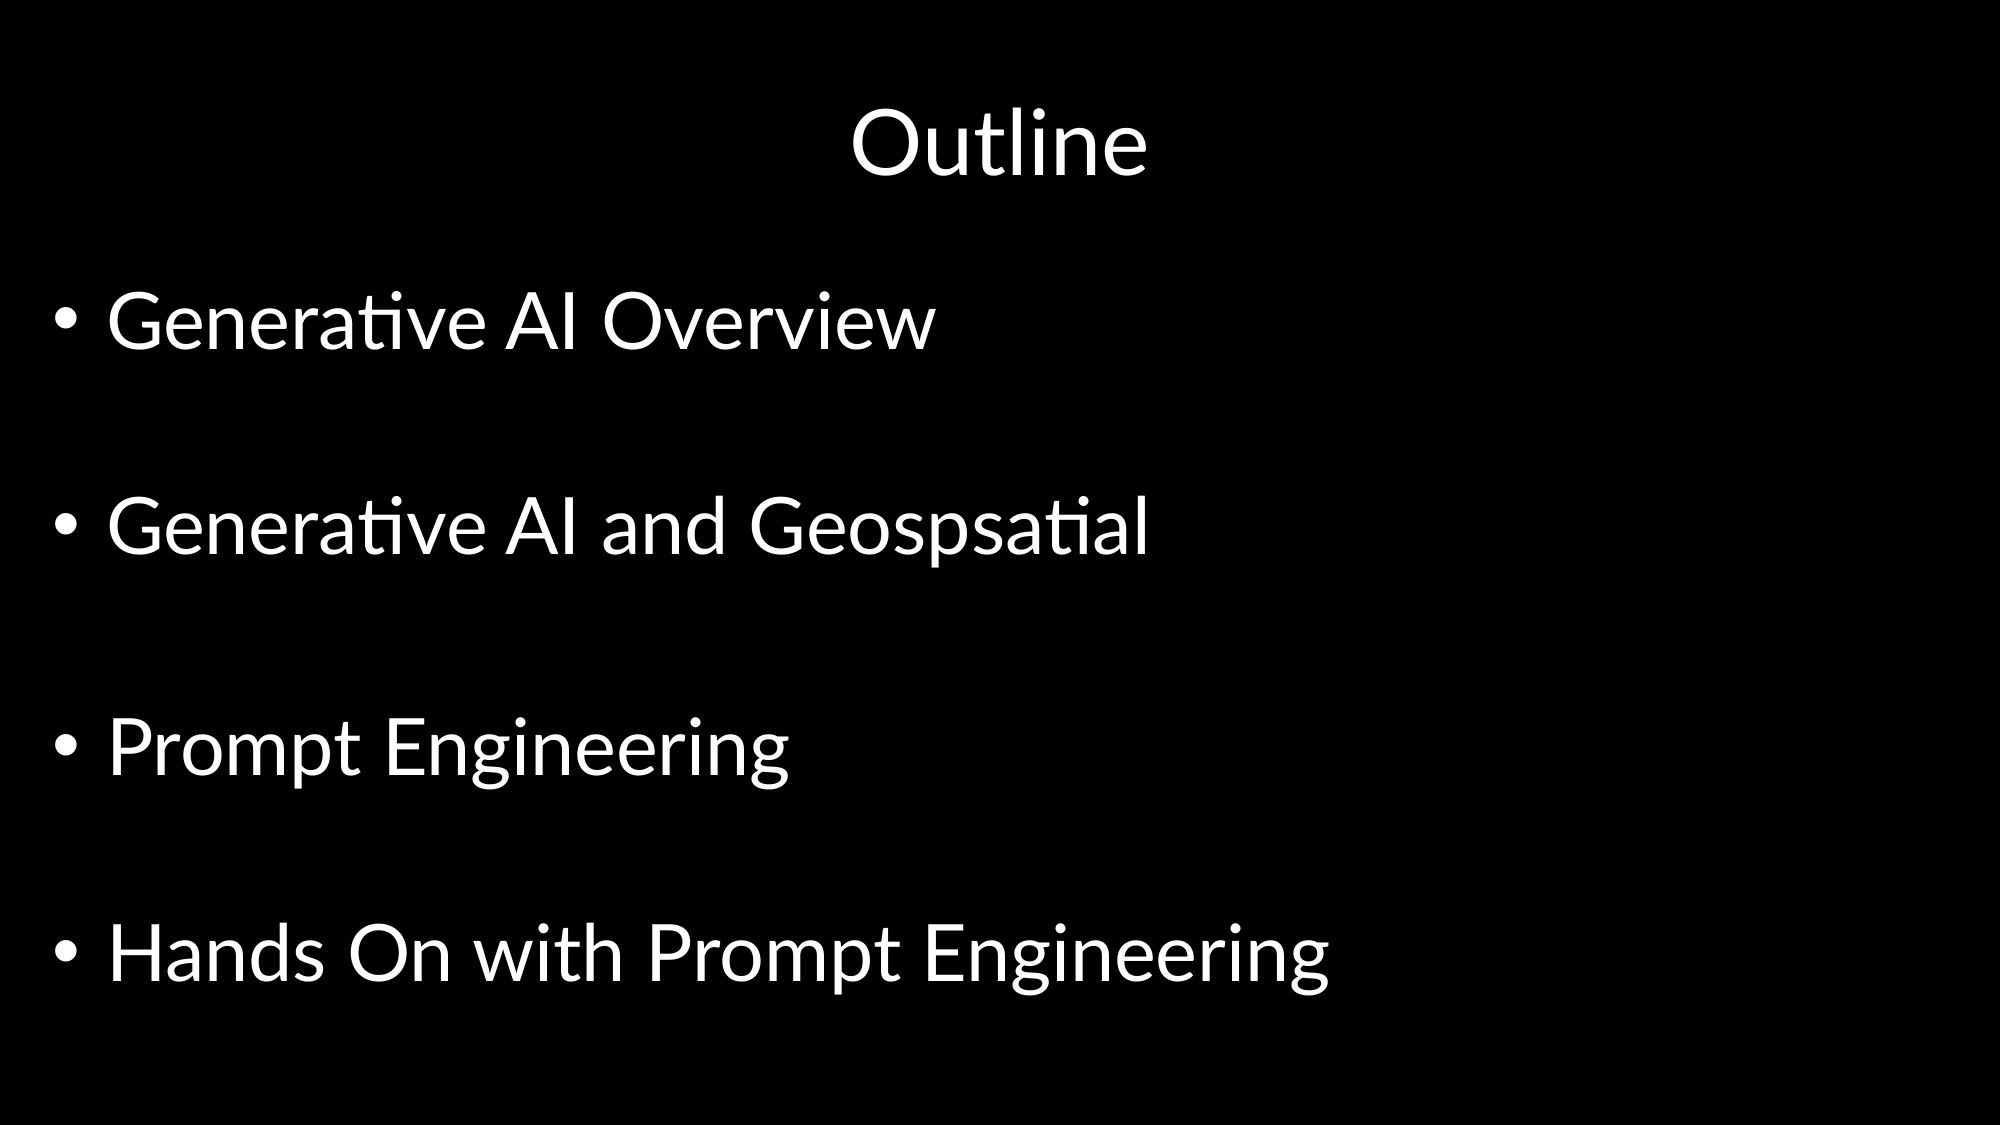

# Outline
Generative AI Overview
Generative AI and Geospsatial

Prompt Engineering
Hands On with Prompt Engineering